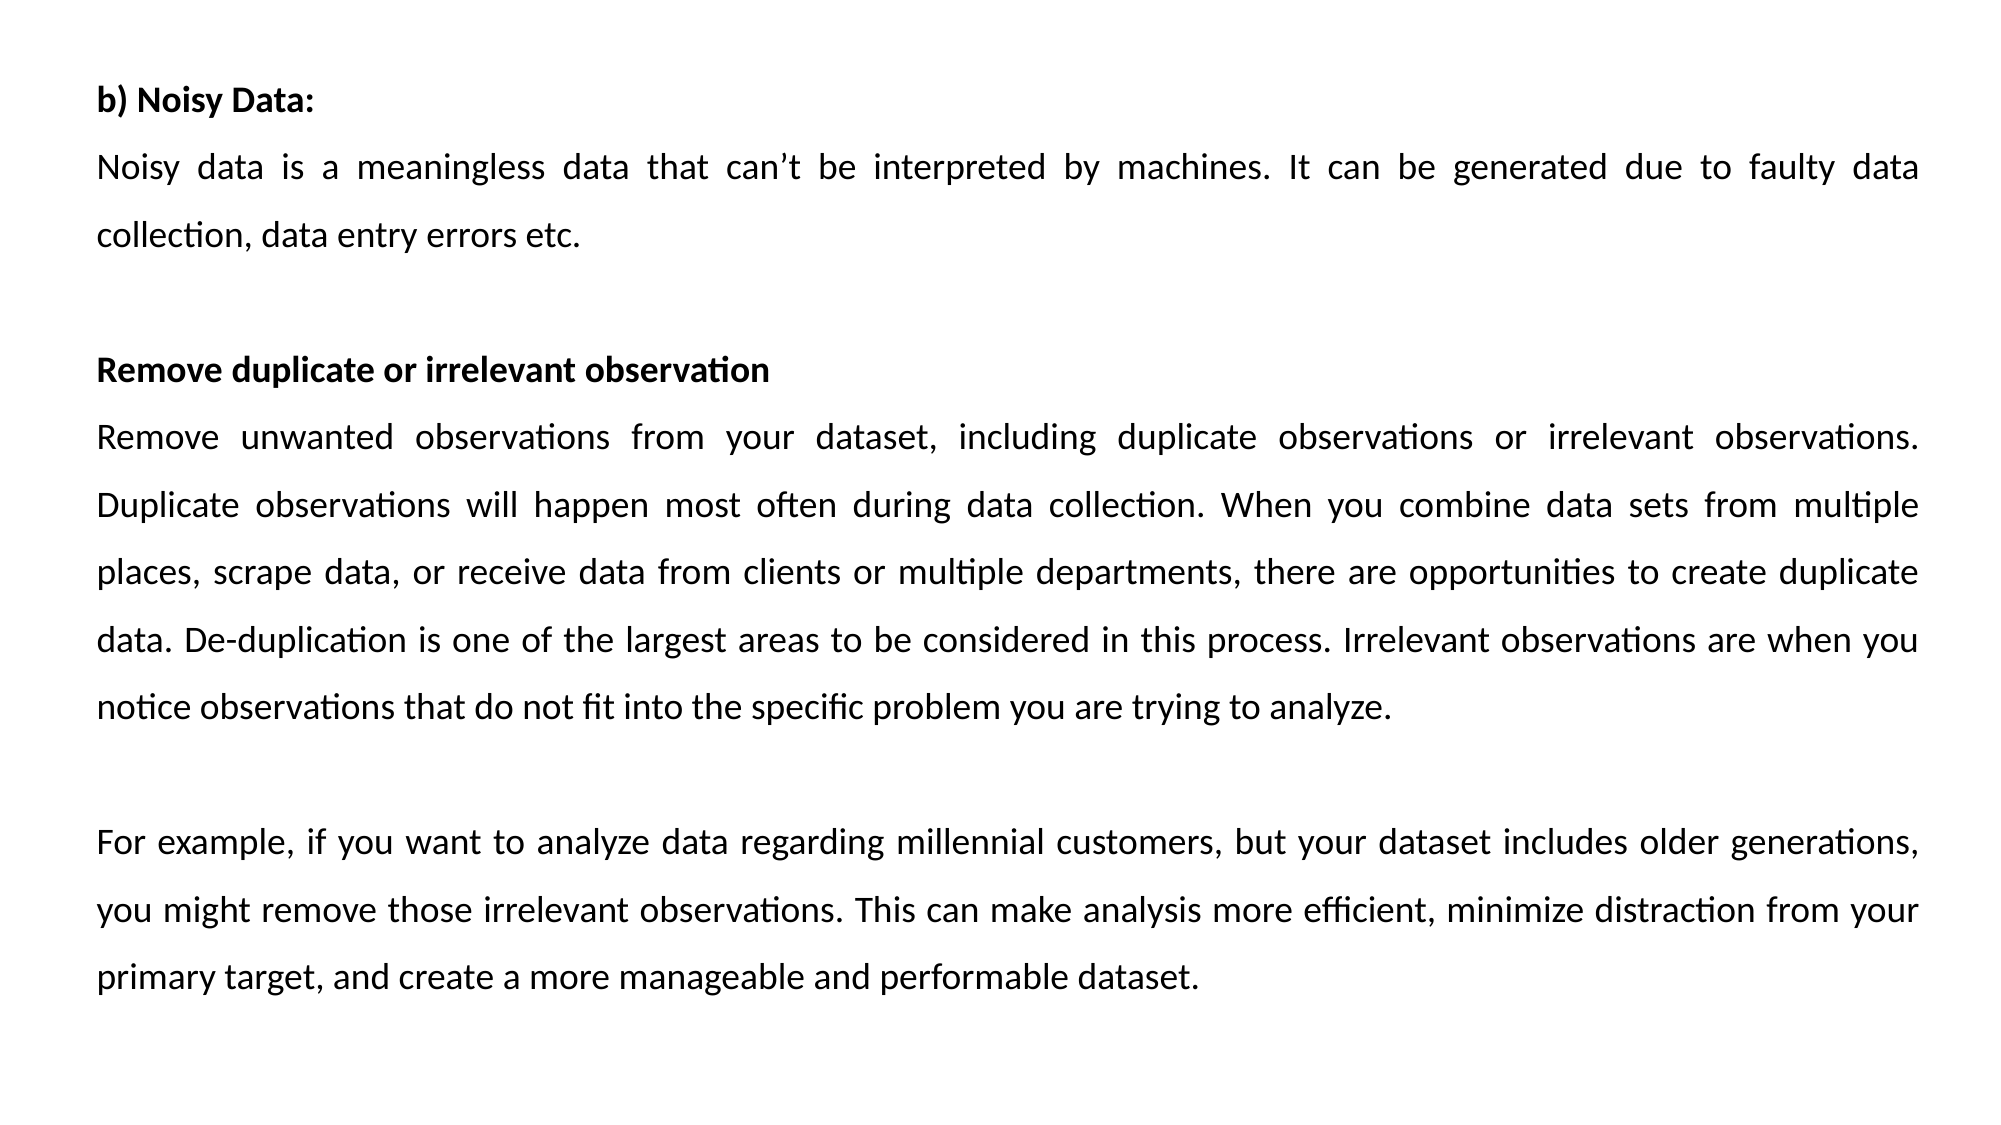

b) Noisy Data:
Noisy data is a meaningless data that can’t be interpreted by machines. It can be generated due to faulty data collection, data entry errors etc.

Remove duplicate or irrelevant observation
Remove unwanted observations from your dataset, including duplicate observations or irrelevant observations. Duplicate observations will happen most often during data collection. When you combine data sets from multiple places, scrape data, or receive data from clients or multiple departments, there are opportunities to create duplicate data. De-duplication is one of the largest areas to be considered in this process. Irrelevant observations are when you notice observations that do not fit into the specific problem you are trying to analyze.

For example, if you want to analyze data regarding millennial customers, but your dataset includes older generations, you might remove those irrelevant observations. This can make analysis more efficient, minimize distraction from your primary target, and create a more manageable and performable dataset.